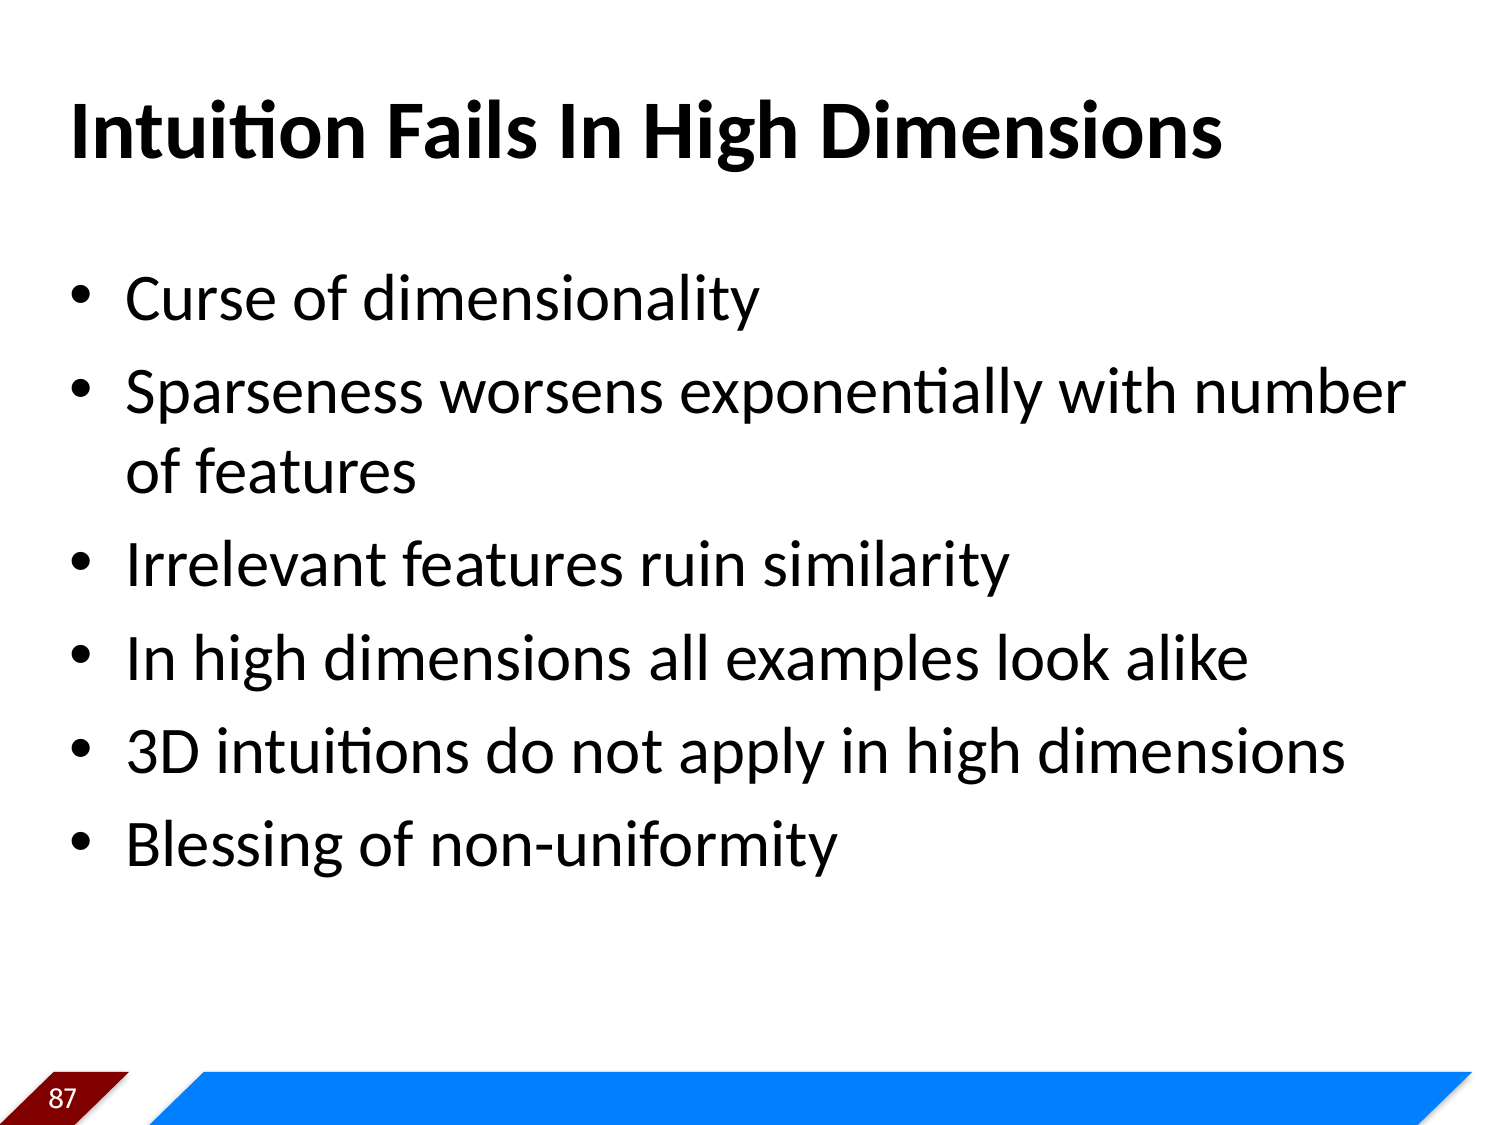

# Intuition Fails In High Dimensions
Curse of dimensionality
Sparseness worsens exponentially with number of features
Irrelevant features ruin similarity
In high dimensions all examples look alike
3D intuitions do not apply in high dimensions
Blessing of non-uniformity